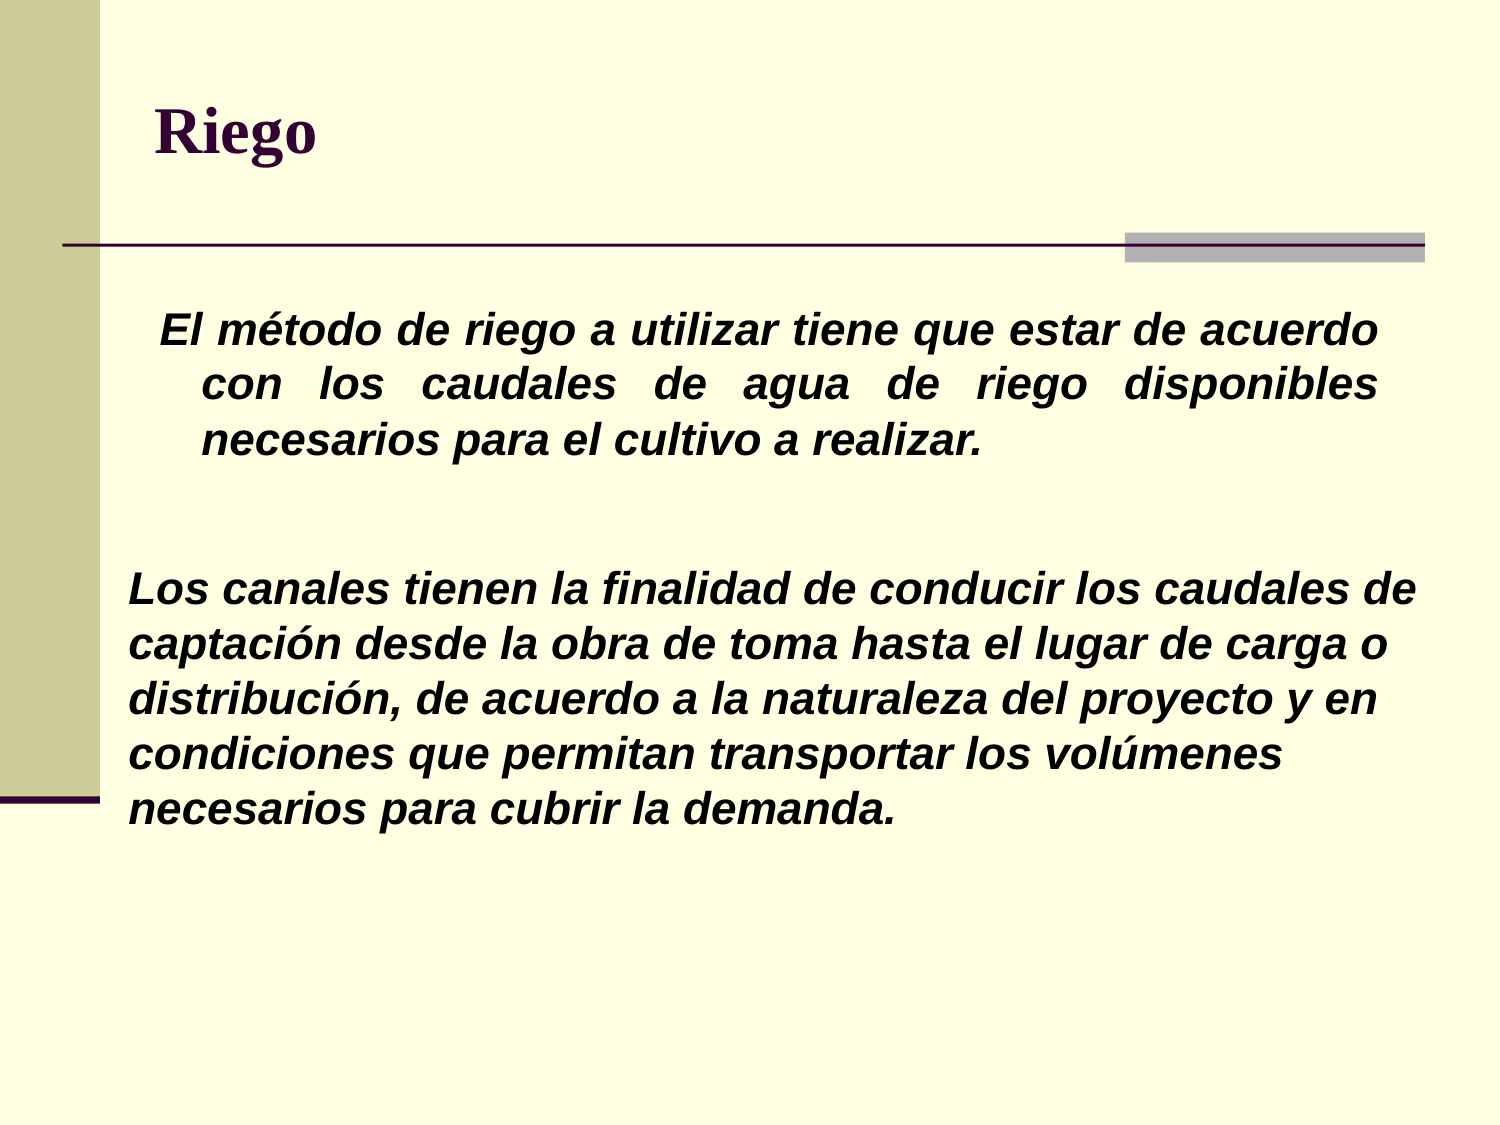

Riego
 El método de riego a utilizar tiene que estar de acuerdo con los caudales de agua de riego disponibles necesarios para el cultivo a realizar.
Los canales tienen la finalidad de conducir los caudales de captación desde la obra de toma hasta el lugar de carga o distribución, de acuerdo a la naturaleza del proyecto y en condiciones que permitan transportar los volúmenes necesarios para cubrir la demanda.